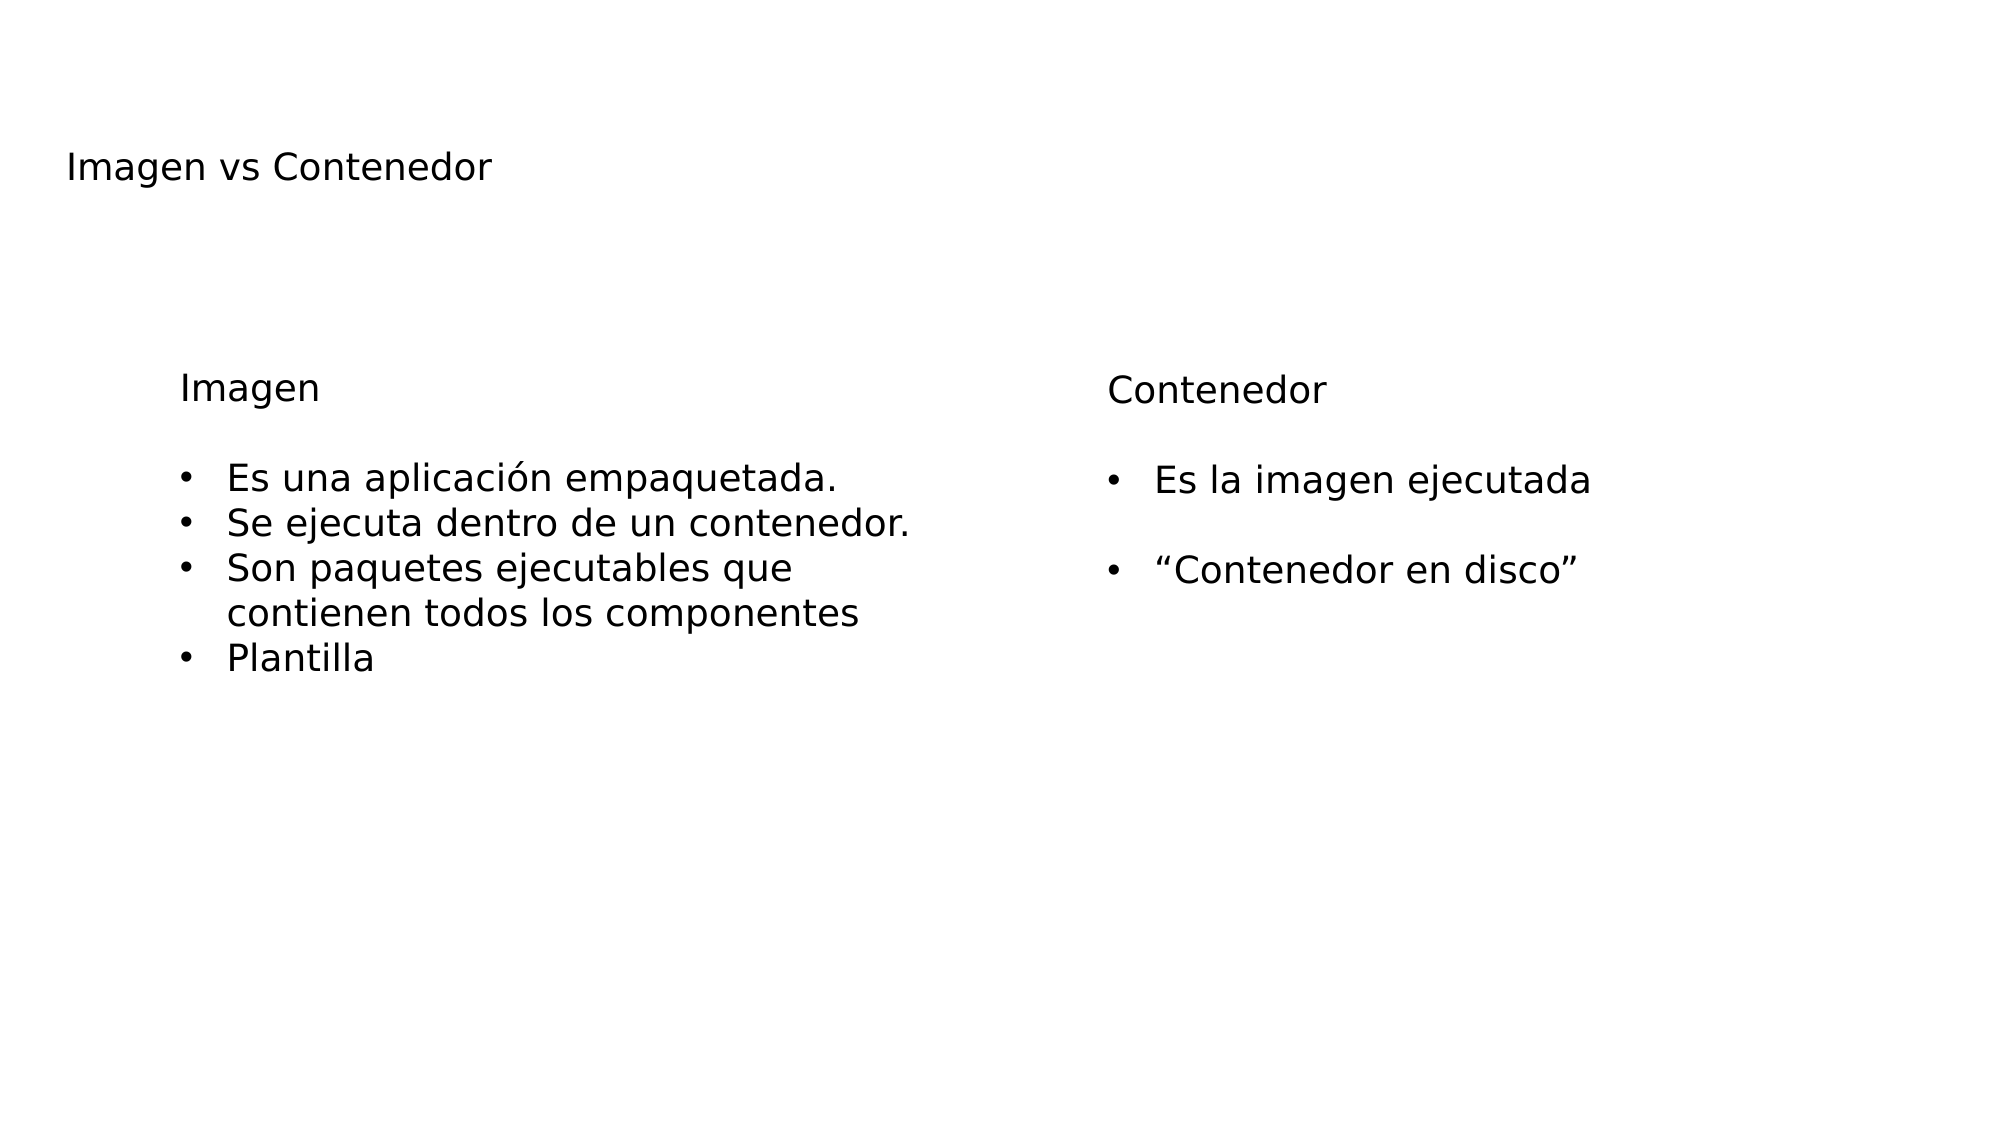

# Microservicios con Docker
Imagen vs Contenedor

Imagen

Es una aplicación empaquetada.
Se ejecuta dentro de un contenedor.
Son paquetes ejecutables que contienen todos los componentes
Plantilla
Contenedor

Es la imagen ejecutada

“Contenedor en disco”